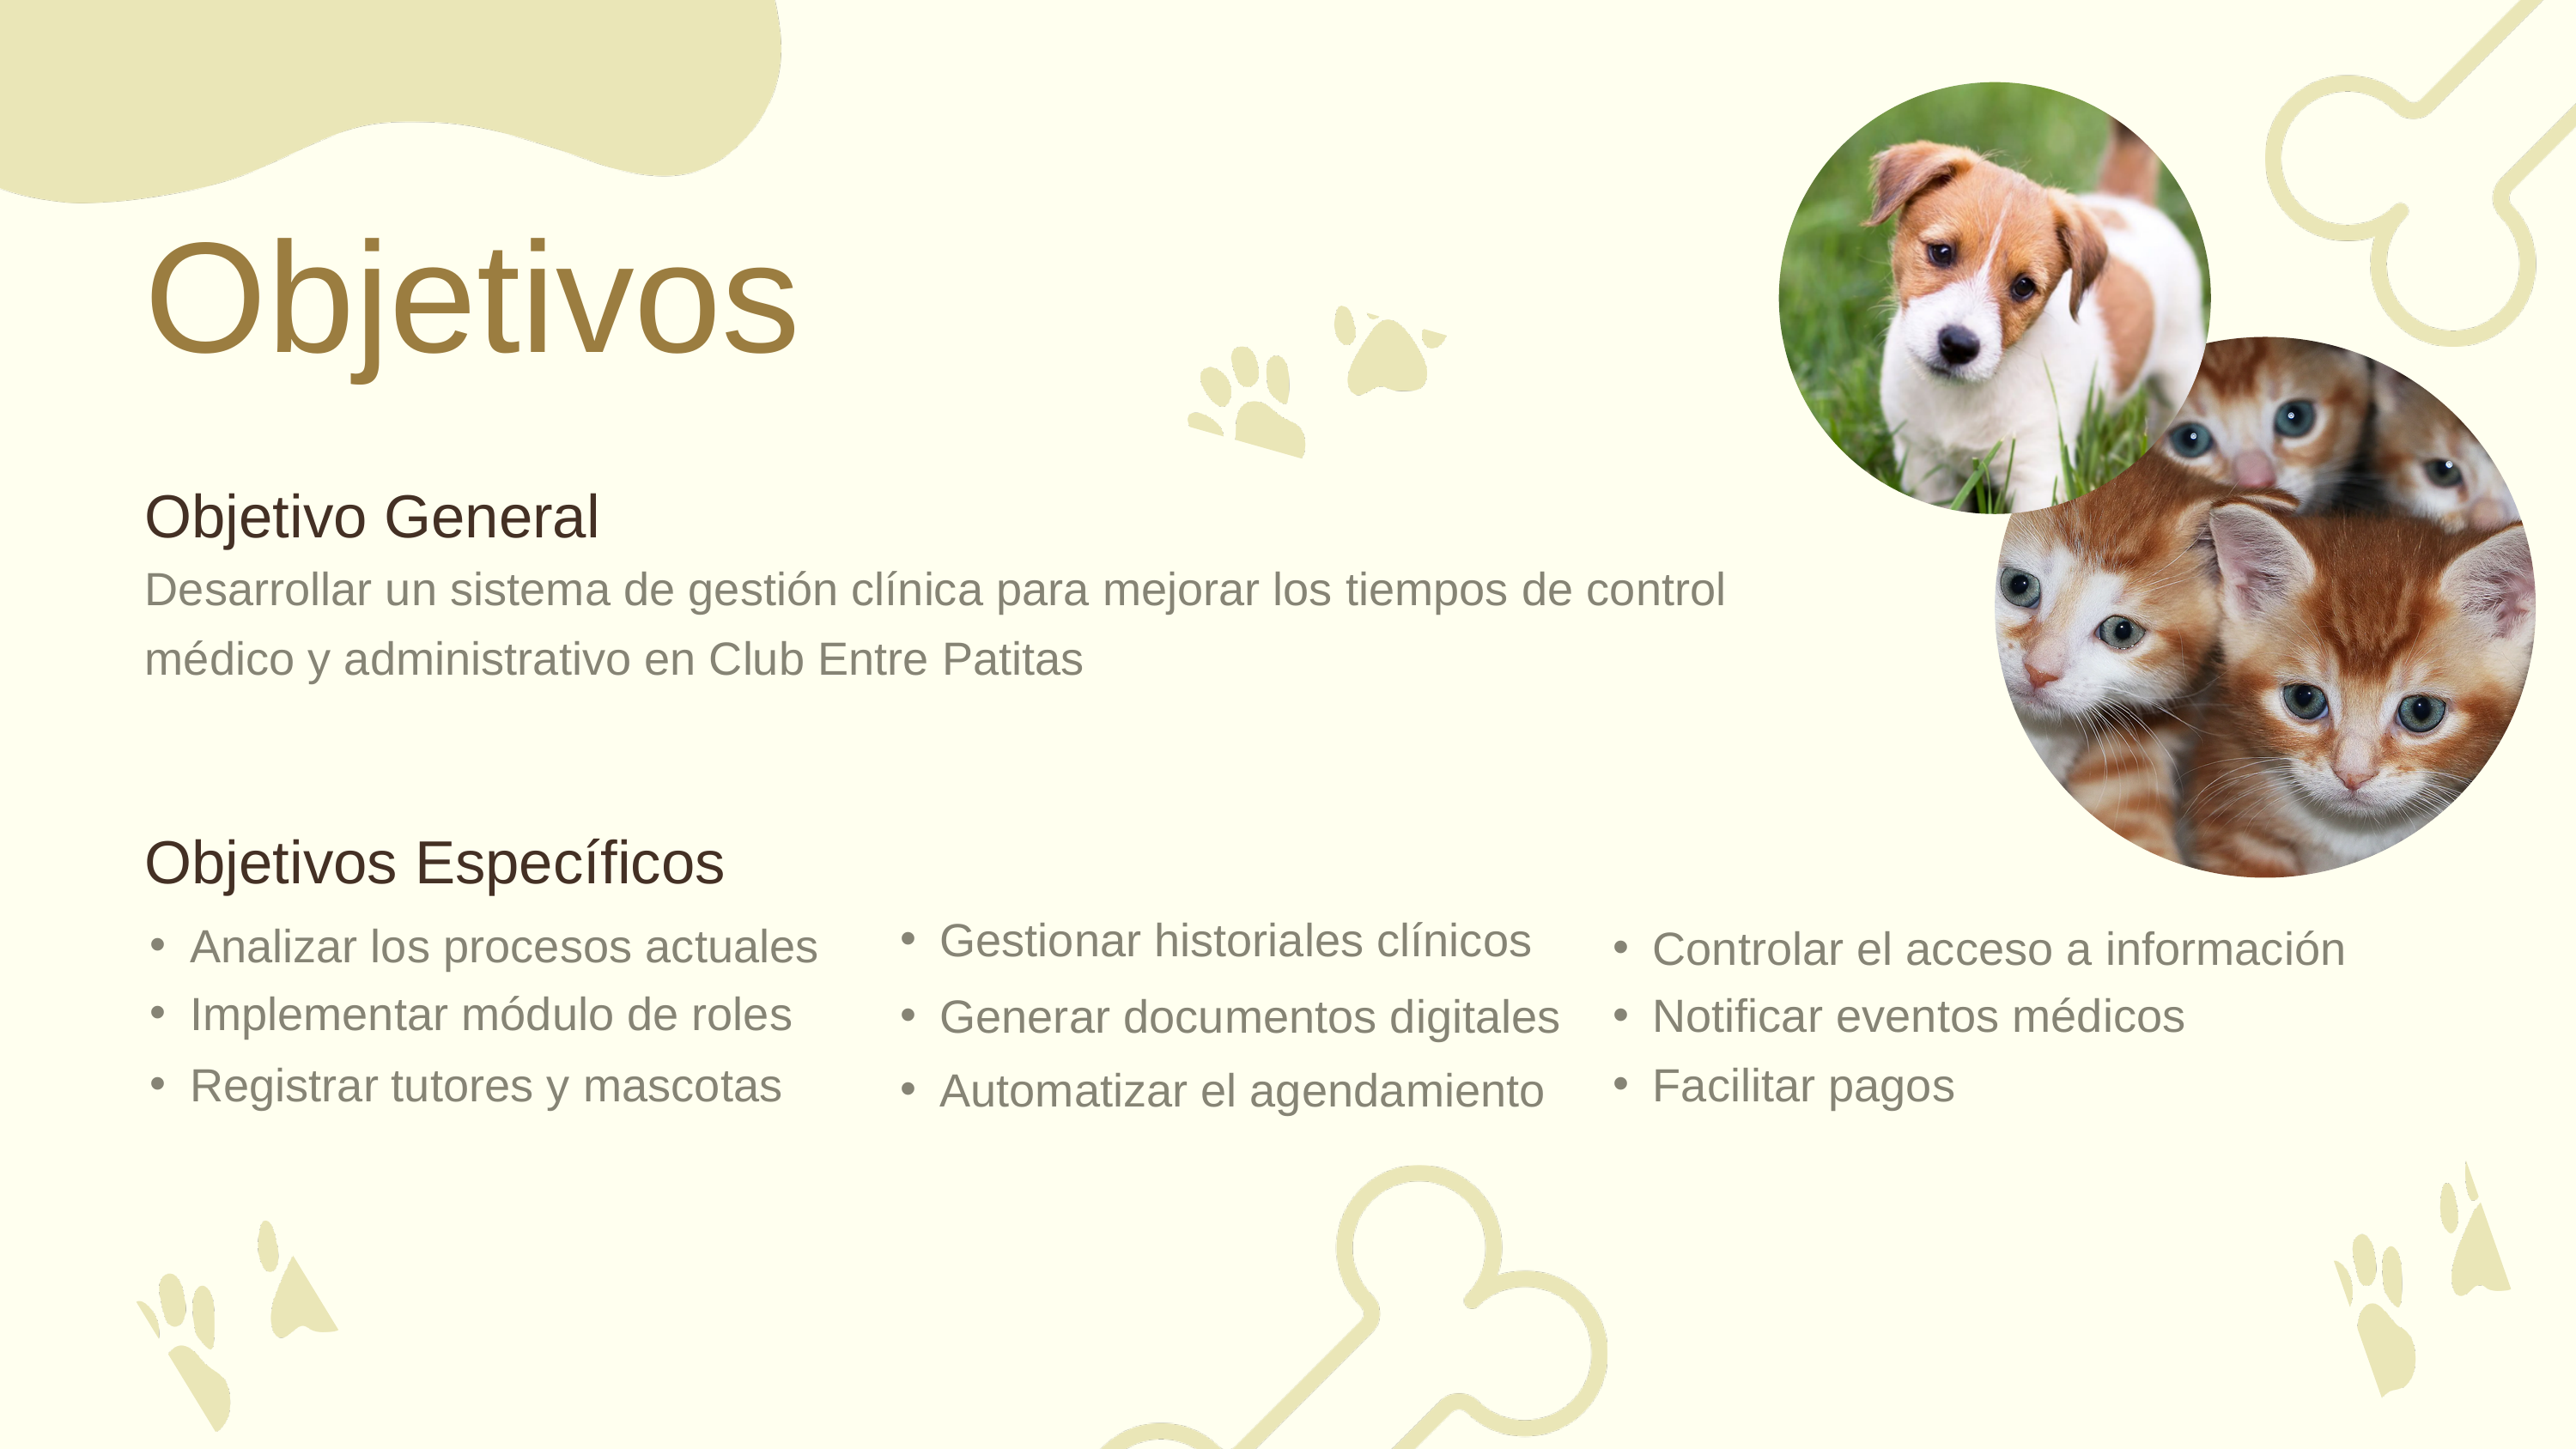

Objetivos

Objetivo General
Desarrollar un sistema de gestión clínica para mejorar los tiempos de control médico y administrativo en Club Entre Patitas
Objetivos Específicos
Gestionar historiales clínicos
Analizar los procesos actuales
Controlar el acceso a información
Implementar módulo de roles
Notificar eventos médicos
Generar documentos digitales
Registrar tutores y mascotas
Facilitar pagos
Automatizar el agendamiento